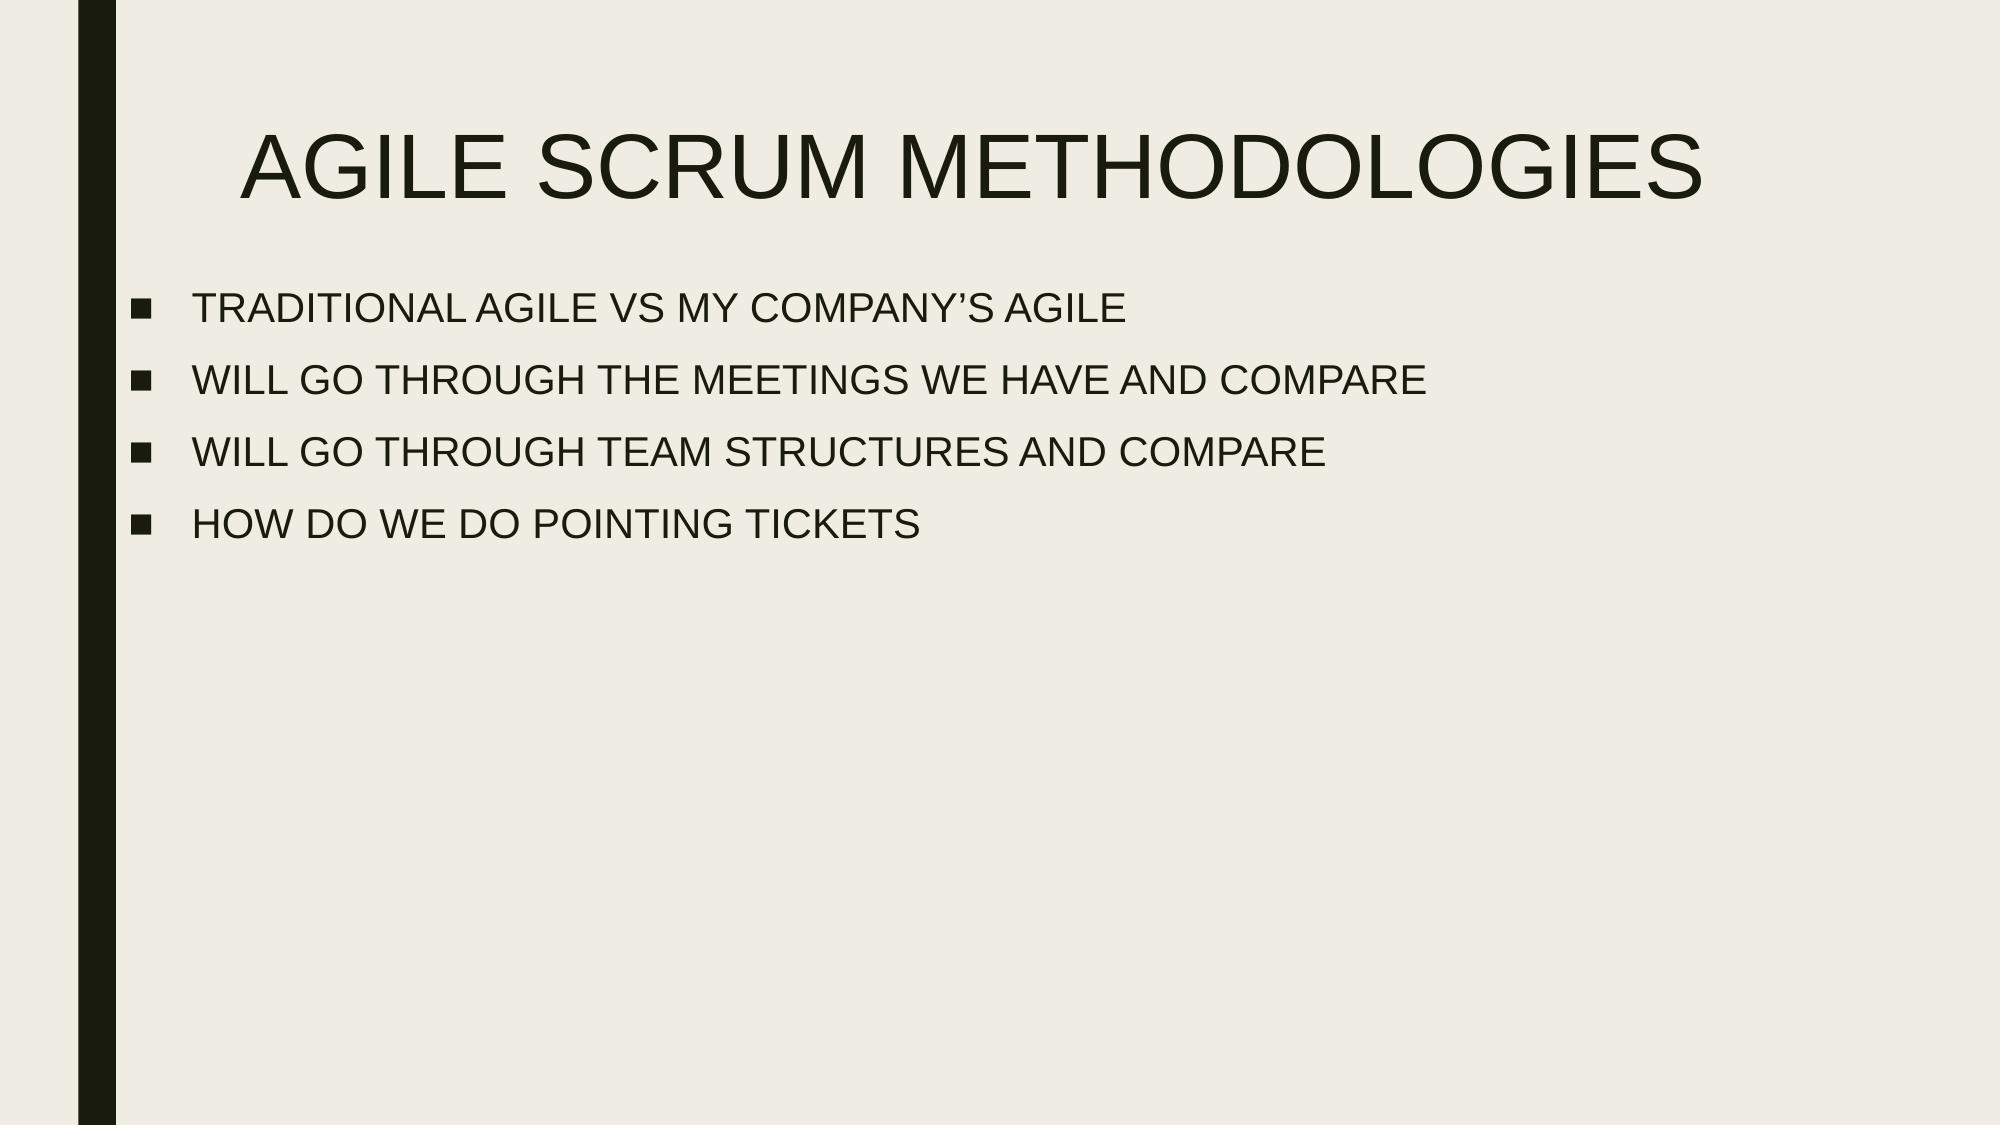

# AGILE SCRUM METHODOLOGIES
TRADITIONAL AGILE VS MY COMPANY’S AGILE
WILL GO THROUGH THE MEETINGS WE HAVE AND COMPARE
WILL GO THROUGH TEAM STRUCTURES AND COMPARE
HOW DO WE DO POINTING TICKETS